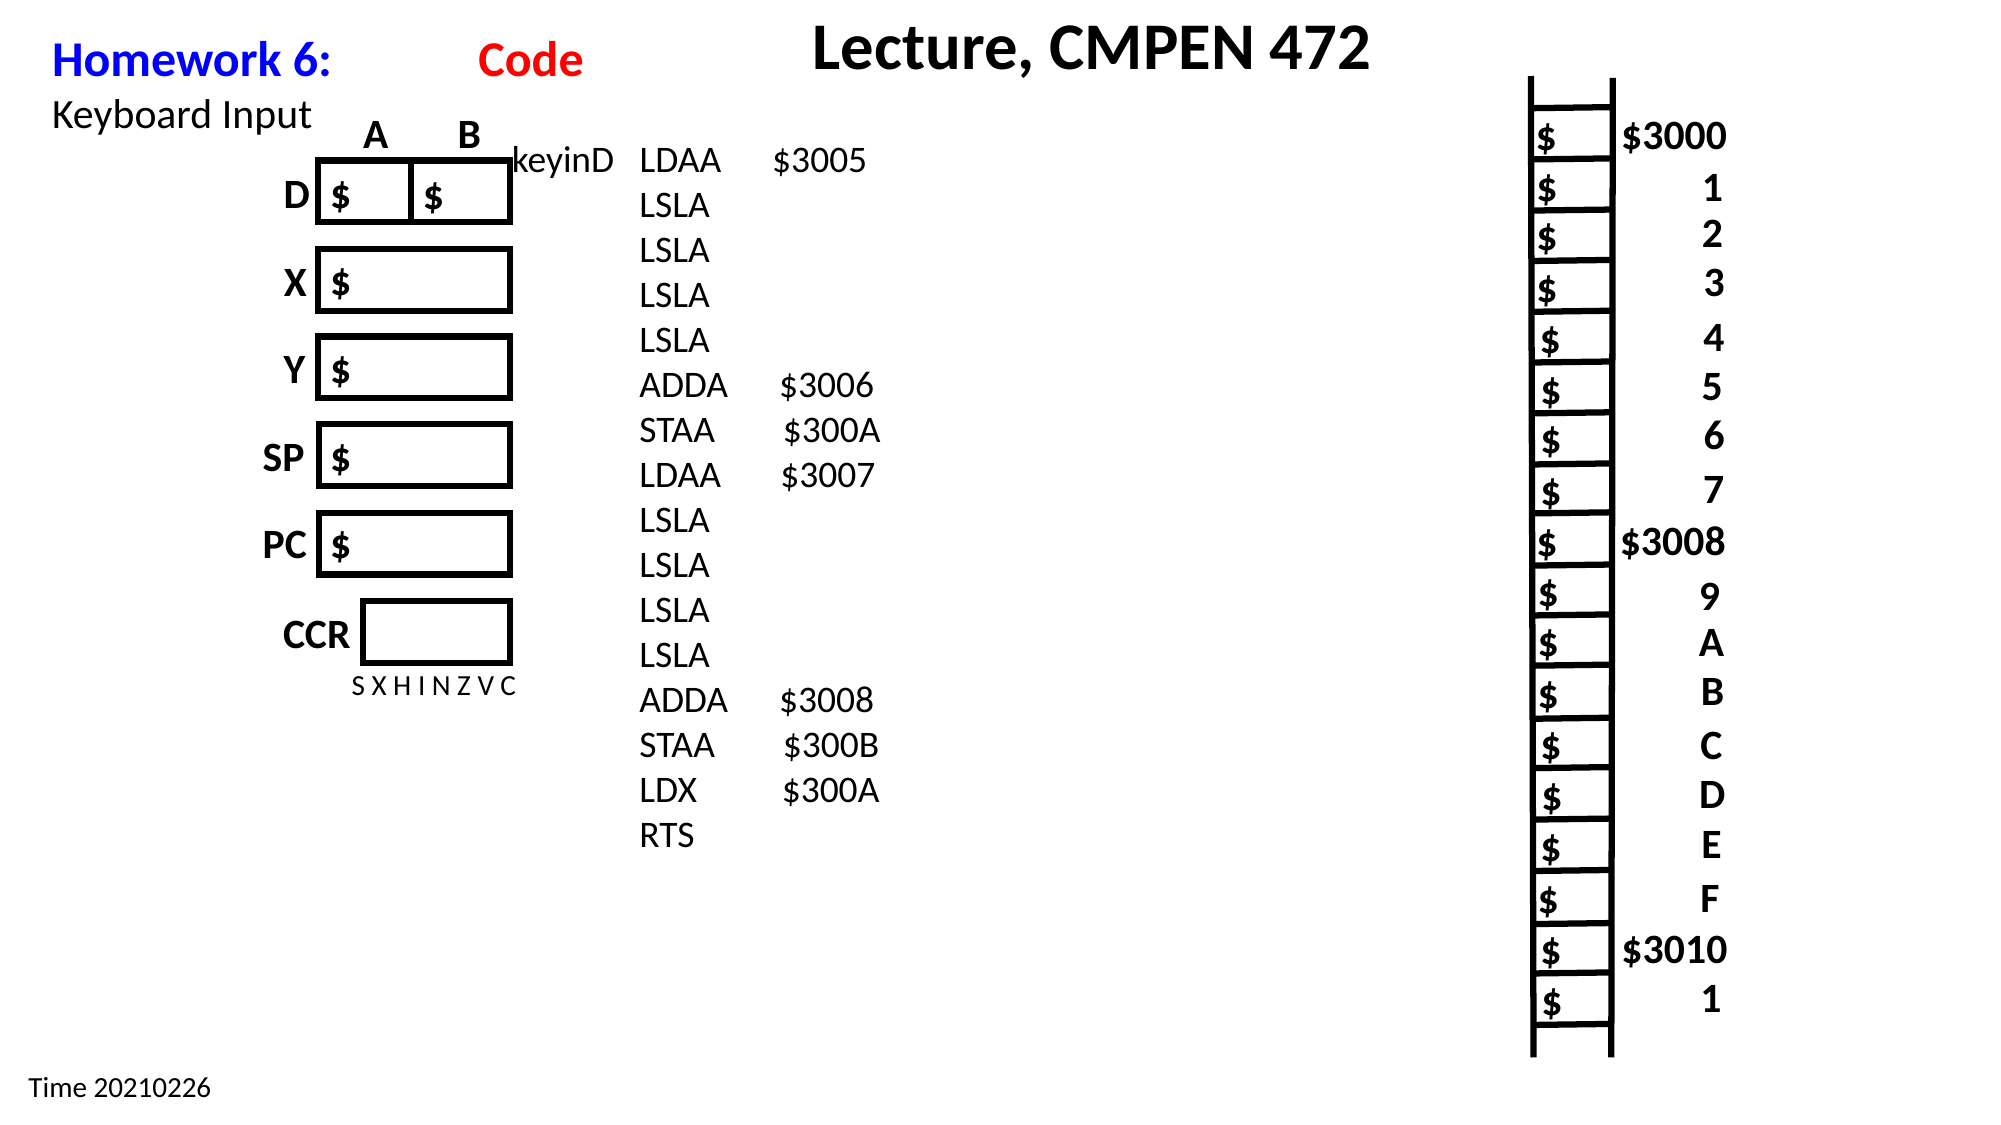

Lecture, CMPEN 472
Homework 6:             Code
Keyboard Input
$3000
$
$
1
2
$
3
$
4
$
5
$
6
$
7
$
$3008
$
$
9
A
$
B
$
$
C
D
$
E
$
F
$
$3010
$
1
$

keyinD   LDAA      $3005
               LSLA
               LSLA
               LSLA
               LSLA
               ADDA      $3006
               STAA        $300A
               LDAA       $3007
               LSLA
               LSLA
               LSLA
               LSLA
               ADDA      $3008
               STAA        $300B
               LDX          $300A
               RTS

B
A

D
$
$

$
X

$
Y

$
SP

$
PC

CCR
S X H I N Z V C
Time 20210226